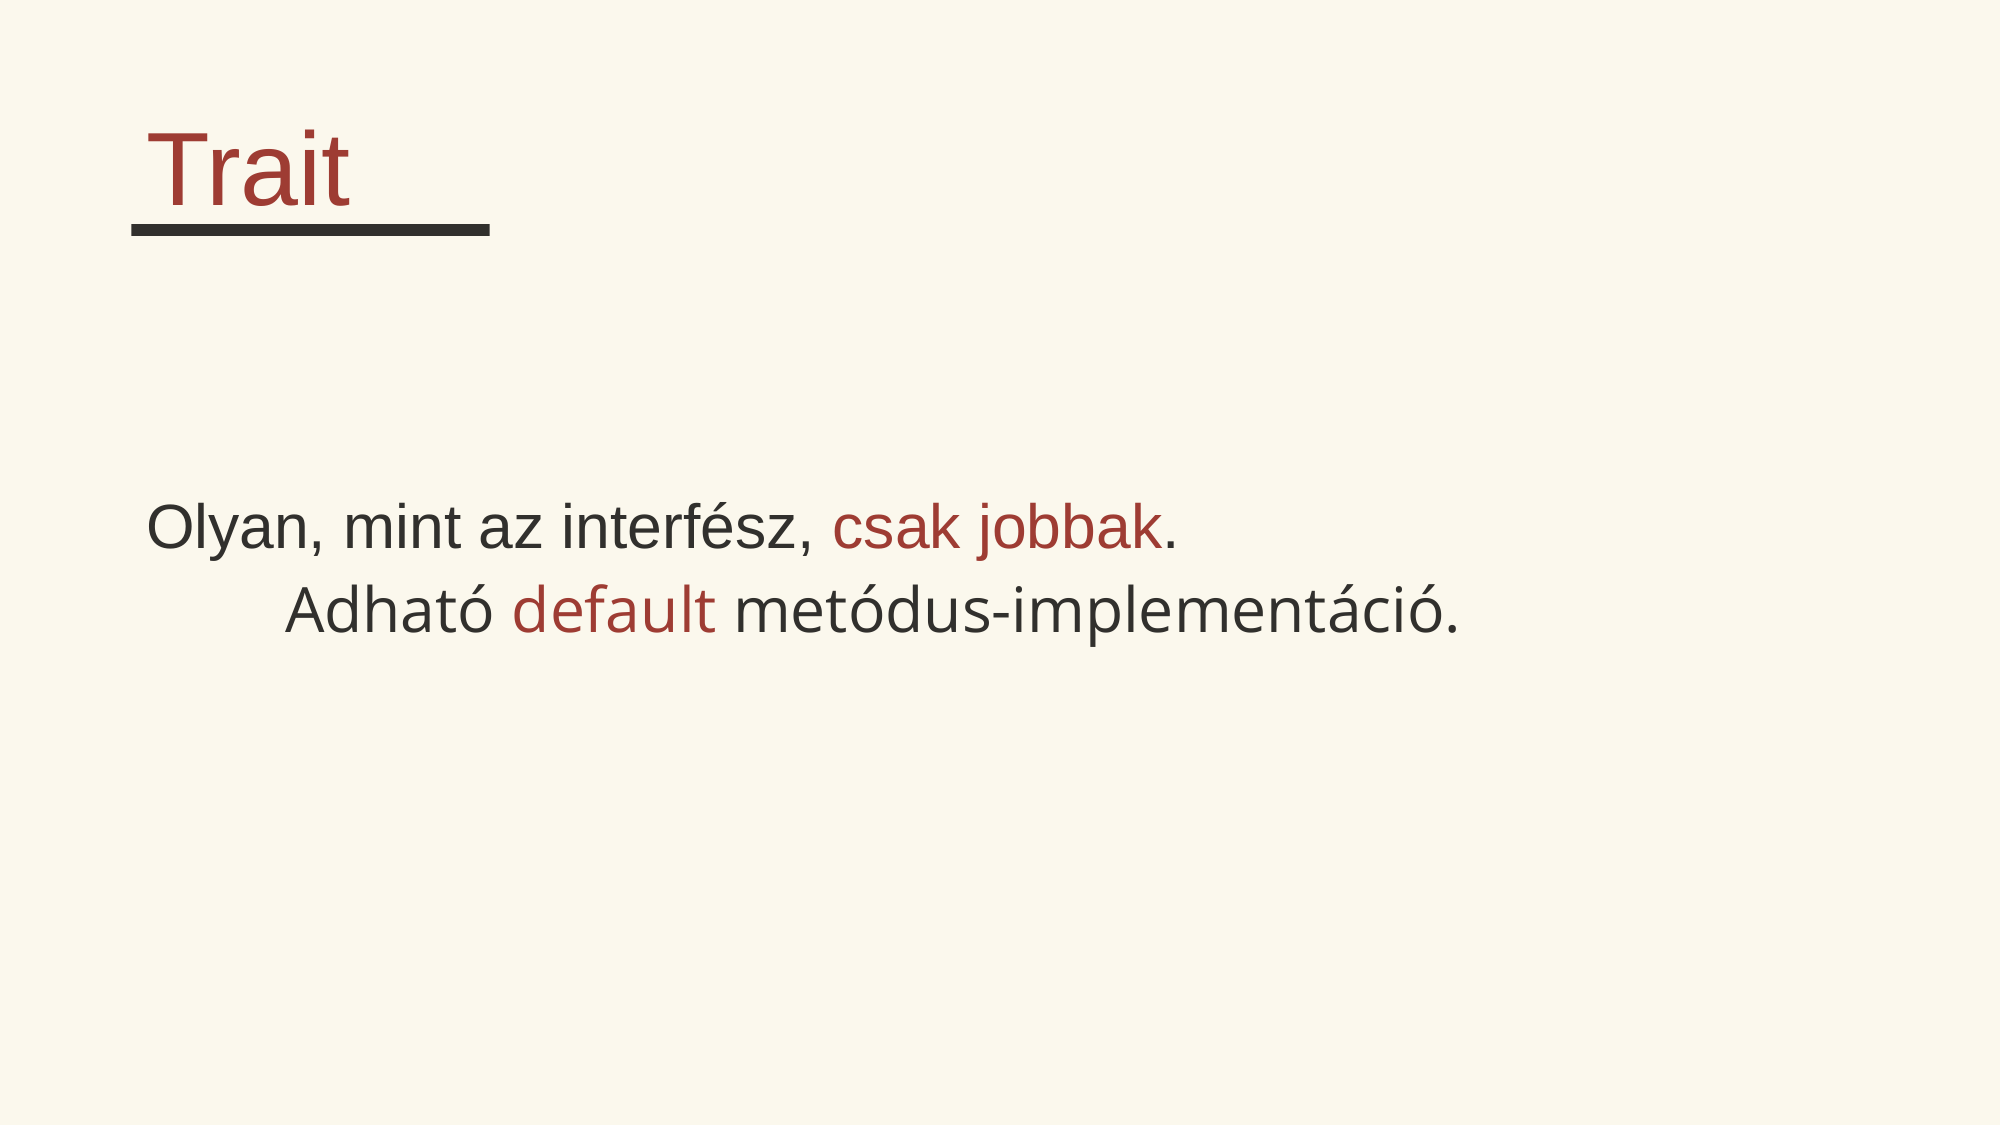

Trait

Olyan, mint az interfész, csak jobbak.
Adható default metódus-implementáció.